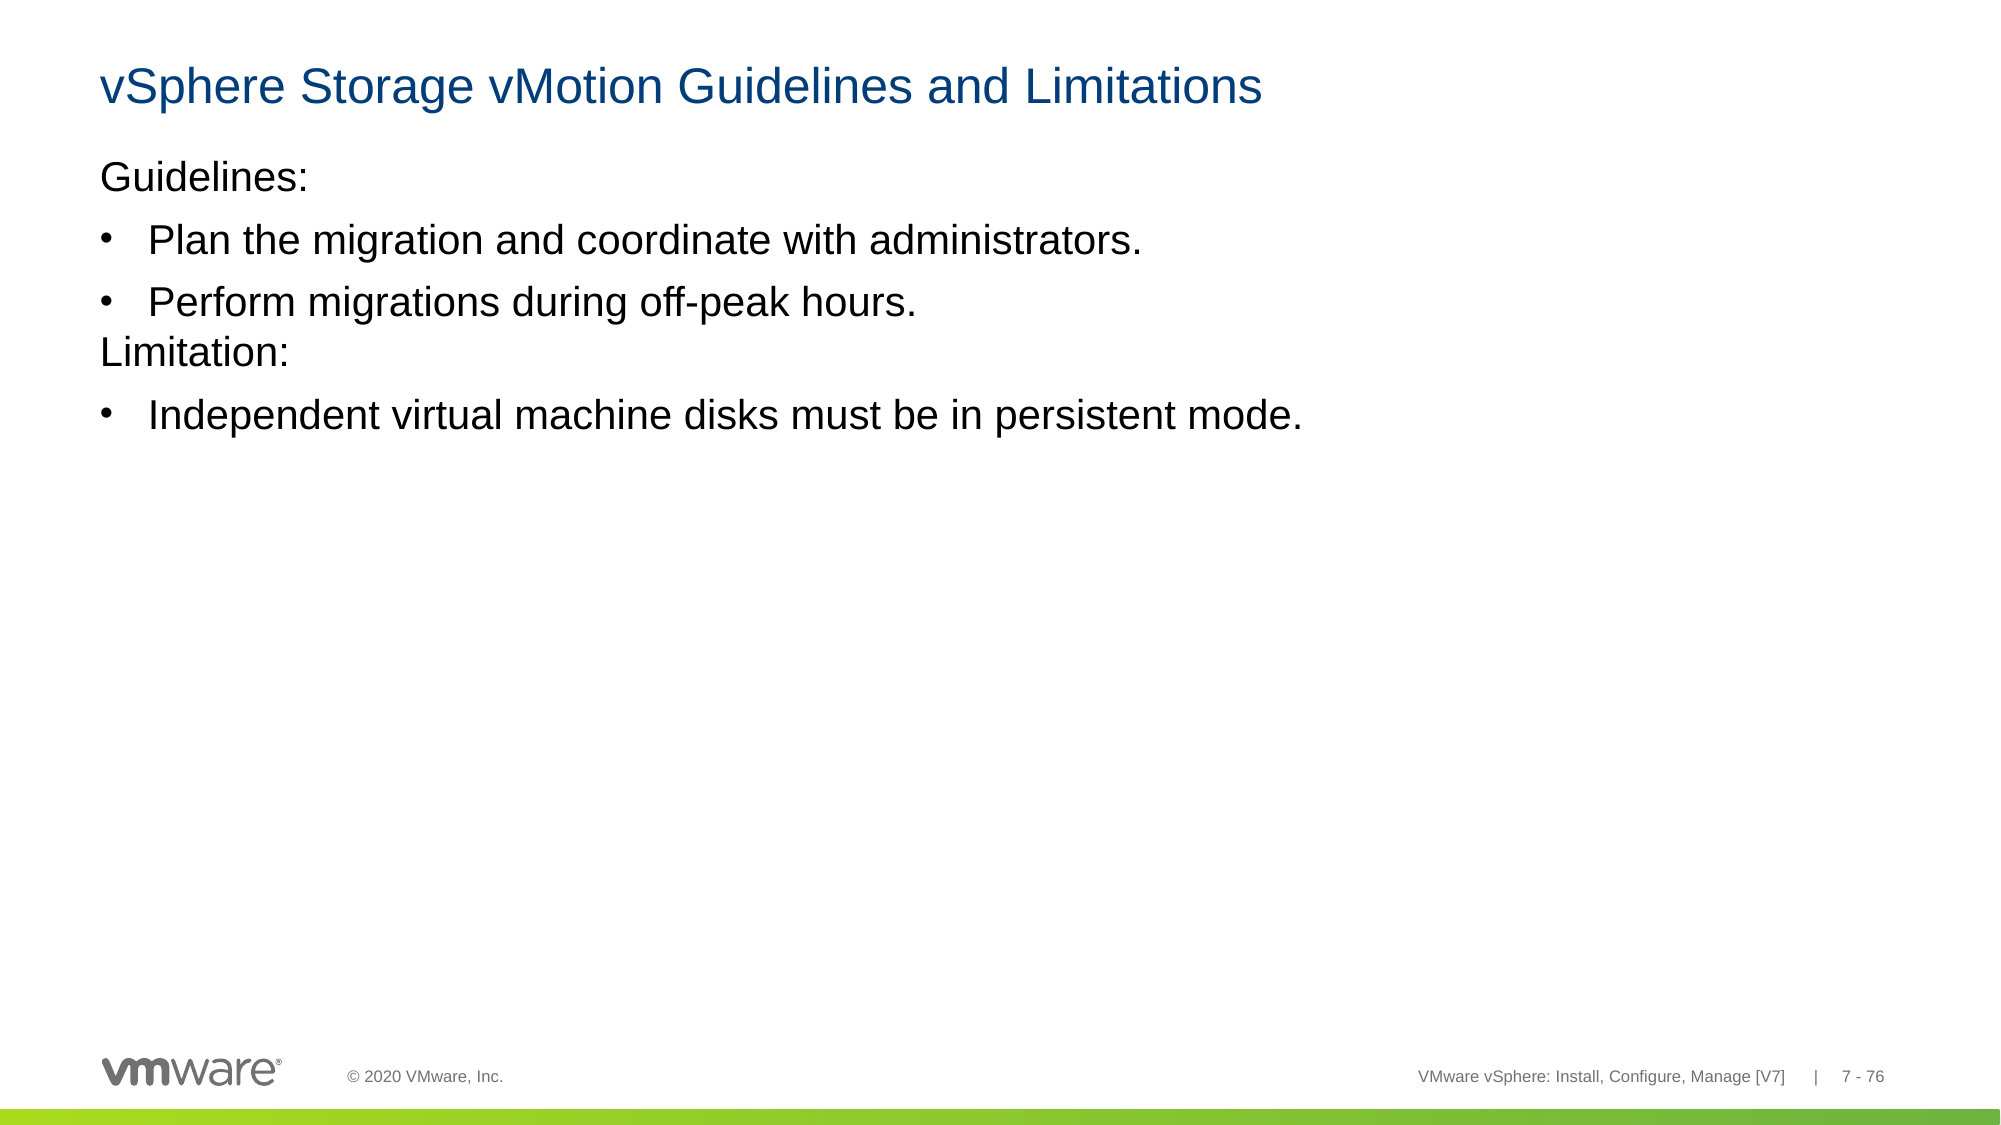

# vSphere Storage vMotion Guidelines and Limitations
Guidelines:
Plan the migration and coordinate with administrators.
Perform migrations during off-peak hours.
Limitation:
Independent virtual machine disks must be in persistent mode.
VMware vSphere: Install, Configure, Manage [V7]      |     7 - 76